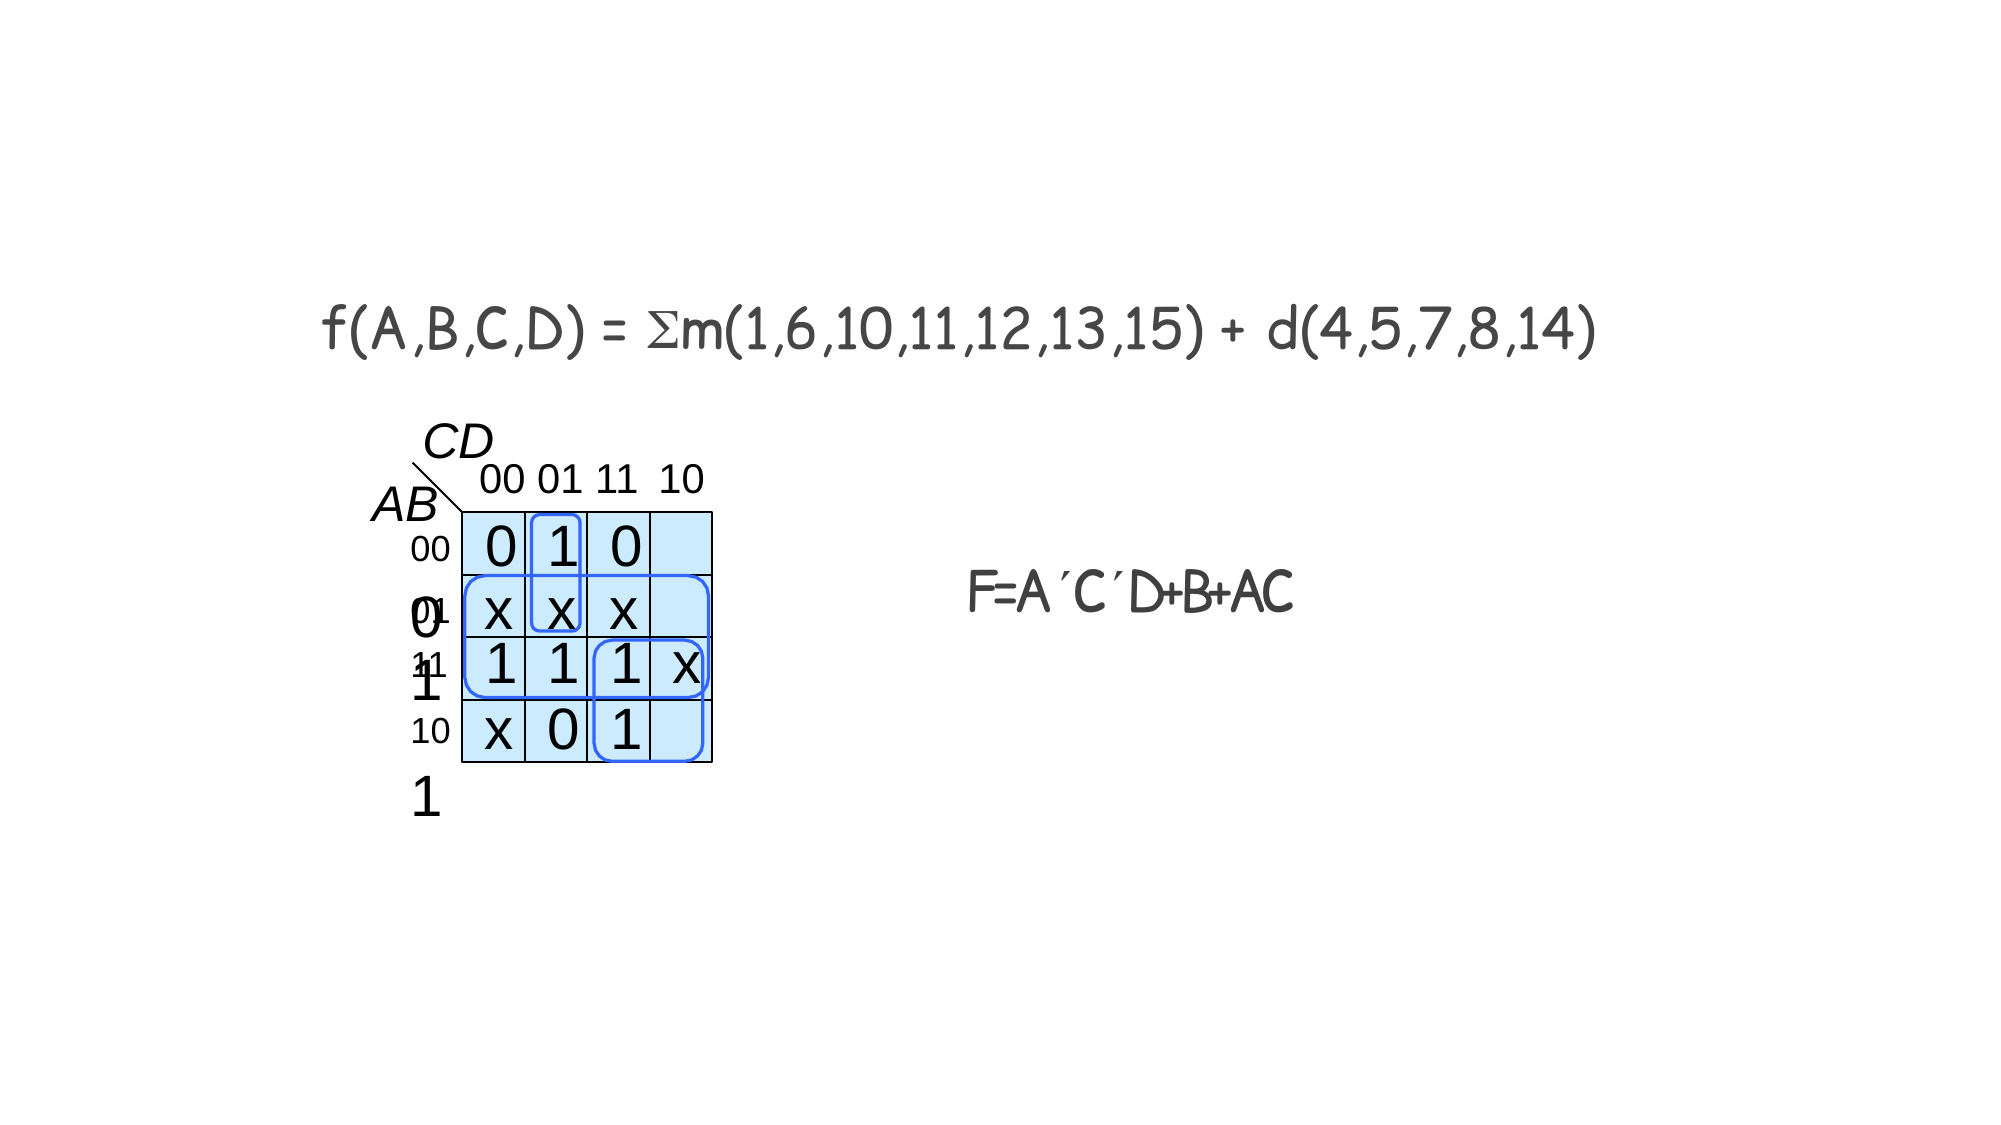

f(A,B,C,D) = Σm(1,6,10,11,12,13,15) + d(4,5,7,8,14)
CD
00 01 11 10

AB
00	0	1	0	0

F=A′C′D+B+AC
01	x	x	x	1
11	1	1	1	x
10	x	0	1	1